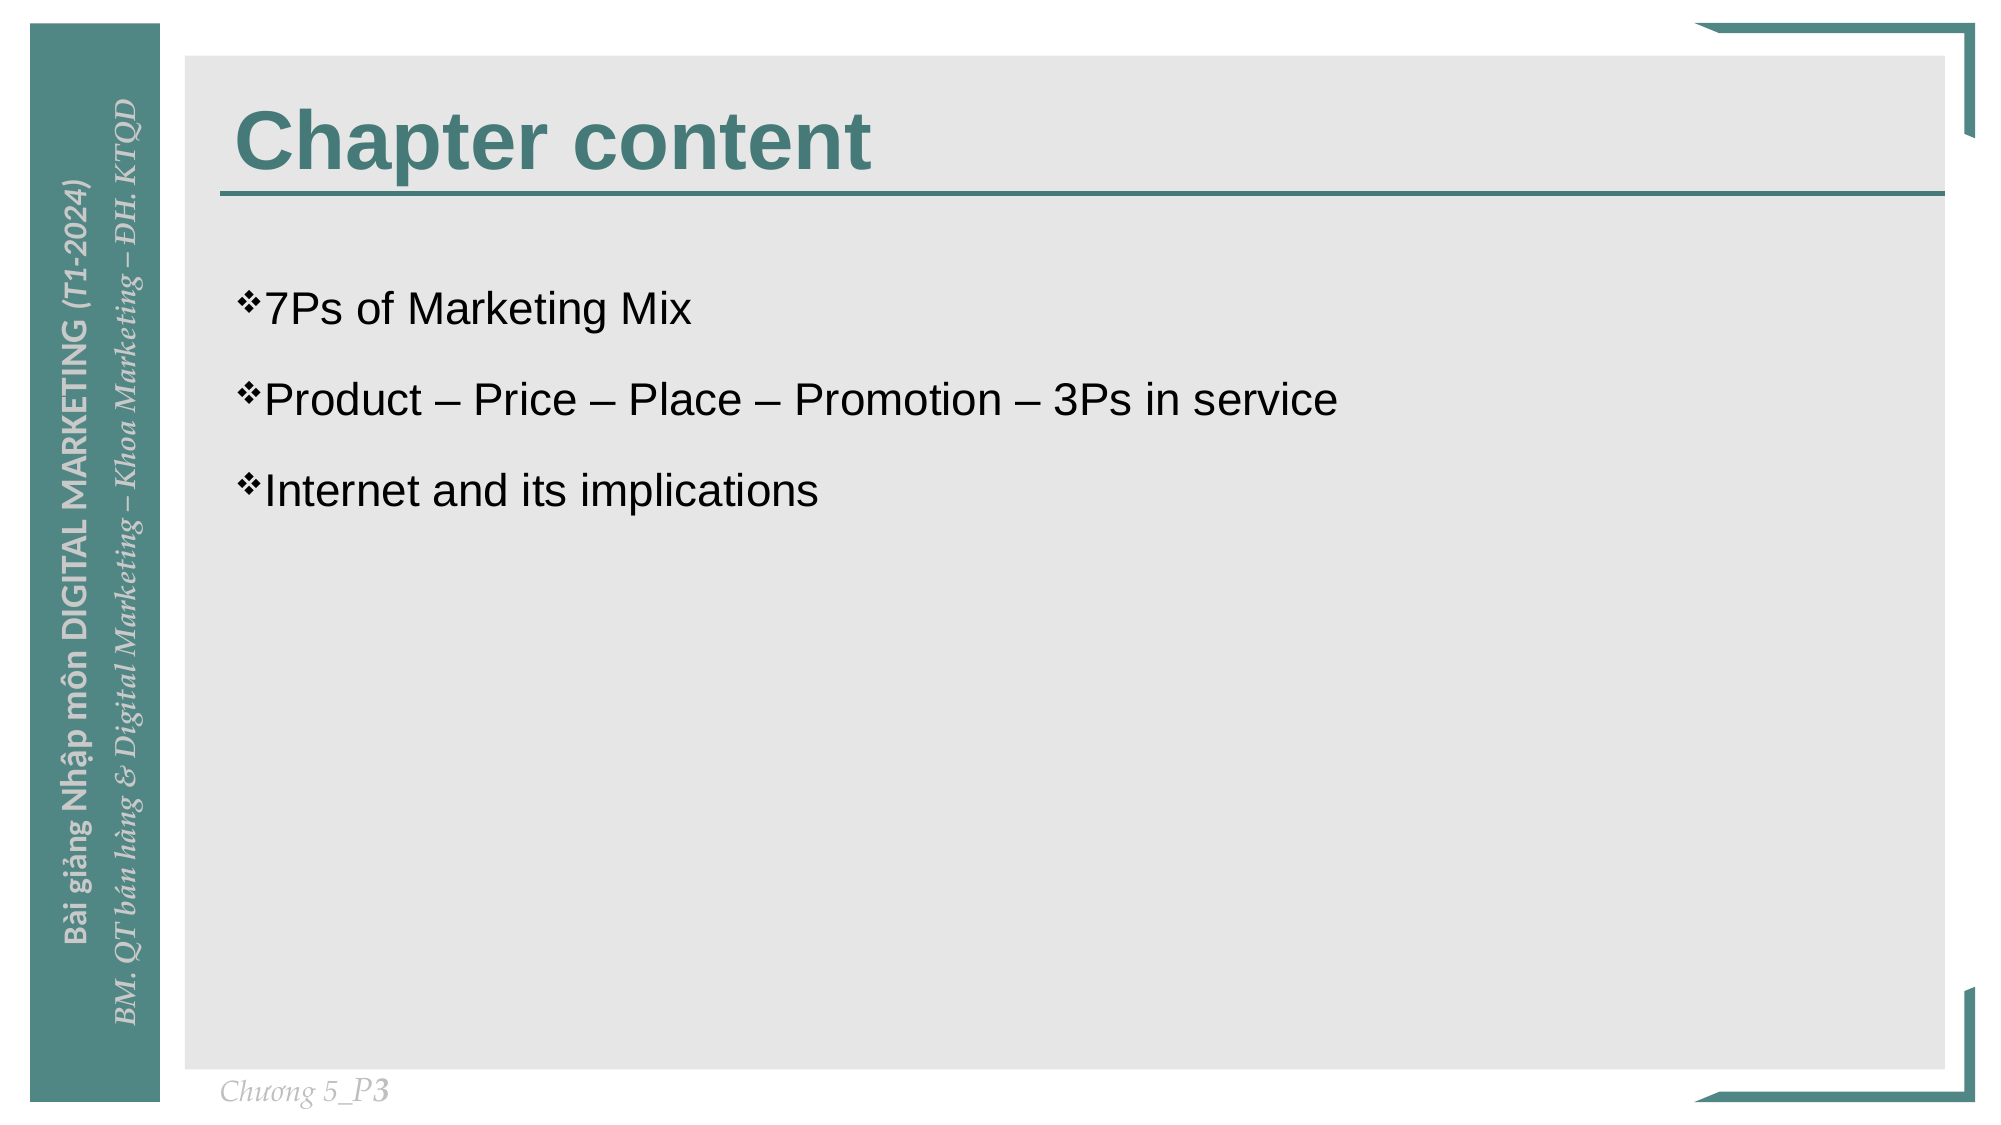

# Chapter content
7Ps of Marketing Mix
Product – Price – Place – Promotion – 3Ps in service
Internet and its implications